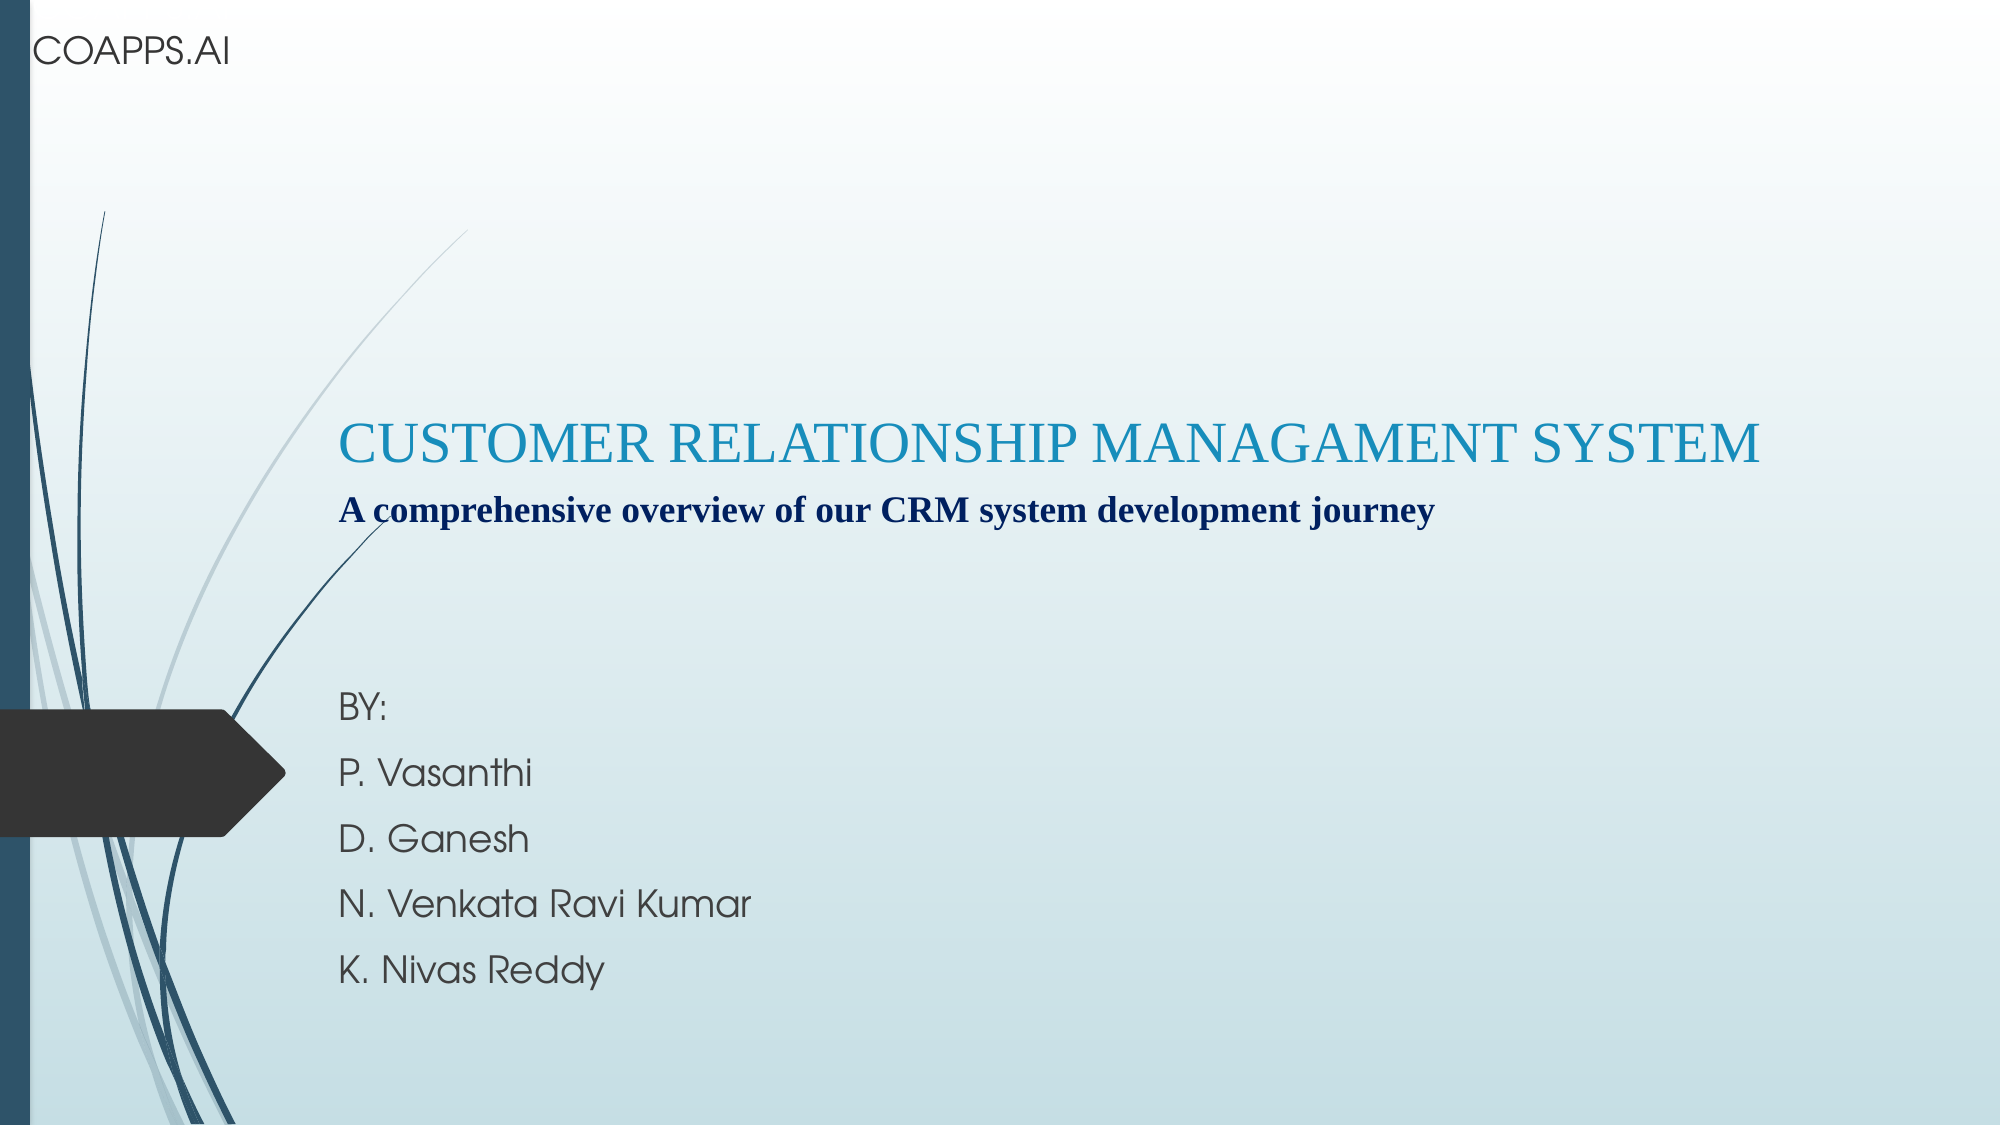

COAPPS.AI
COAPPS.AI
# CUSTOMER RELATIONSHIP MANAGAMENT SYSTEM
A comprehensive overview of our CRM system development journey

BY:
P. Vasanthi
D. Ganesh
N. Venkata Ravi Kumar
K. Nivas Reddy